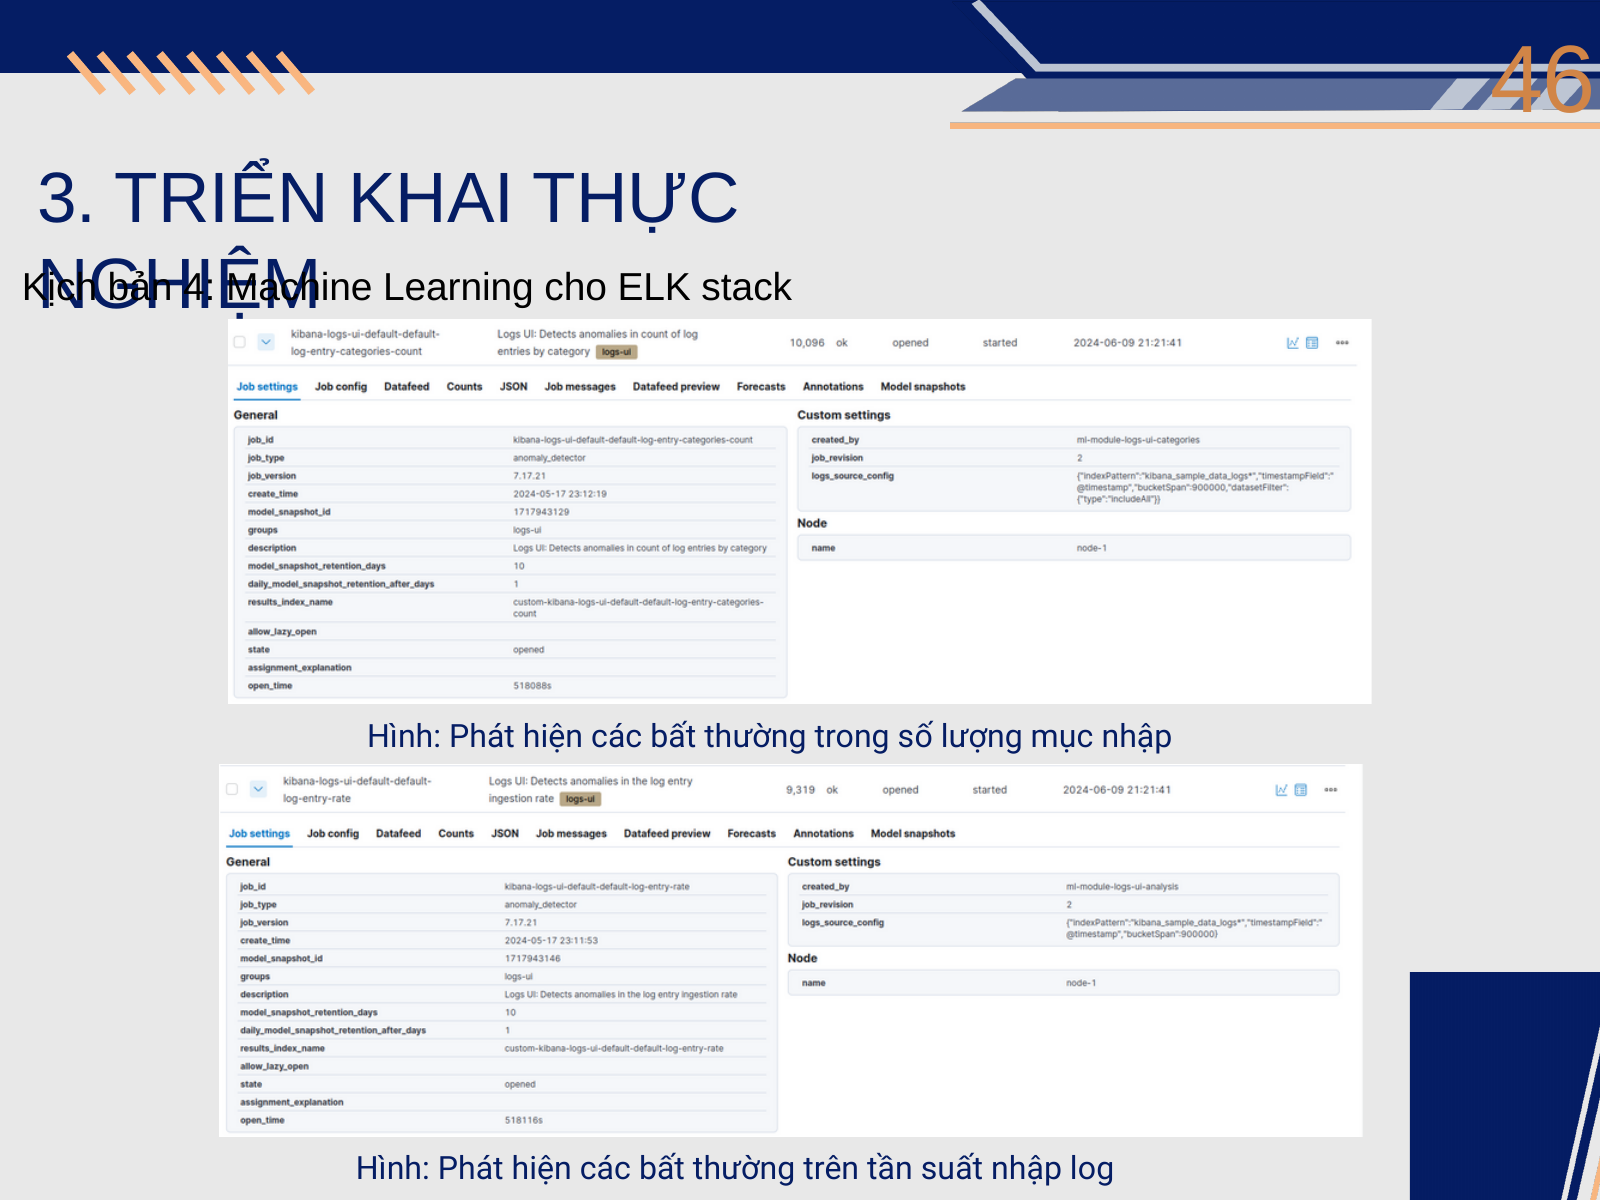

46
3. TRIỂN KHAI THỰC NGHIỆM
Kịch bản 4: Machine Learning cho ELK stack

Hình: Phát hiện các bất thường trong số lượng mục nhập

Hình: Phát hiện các bất thường trên tần suất nhập log